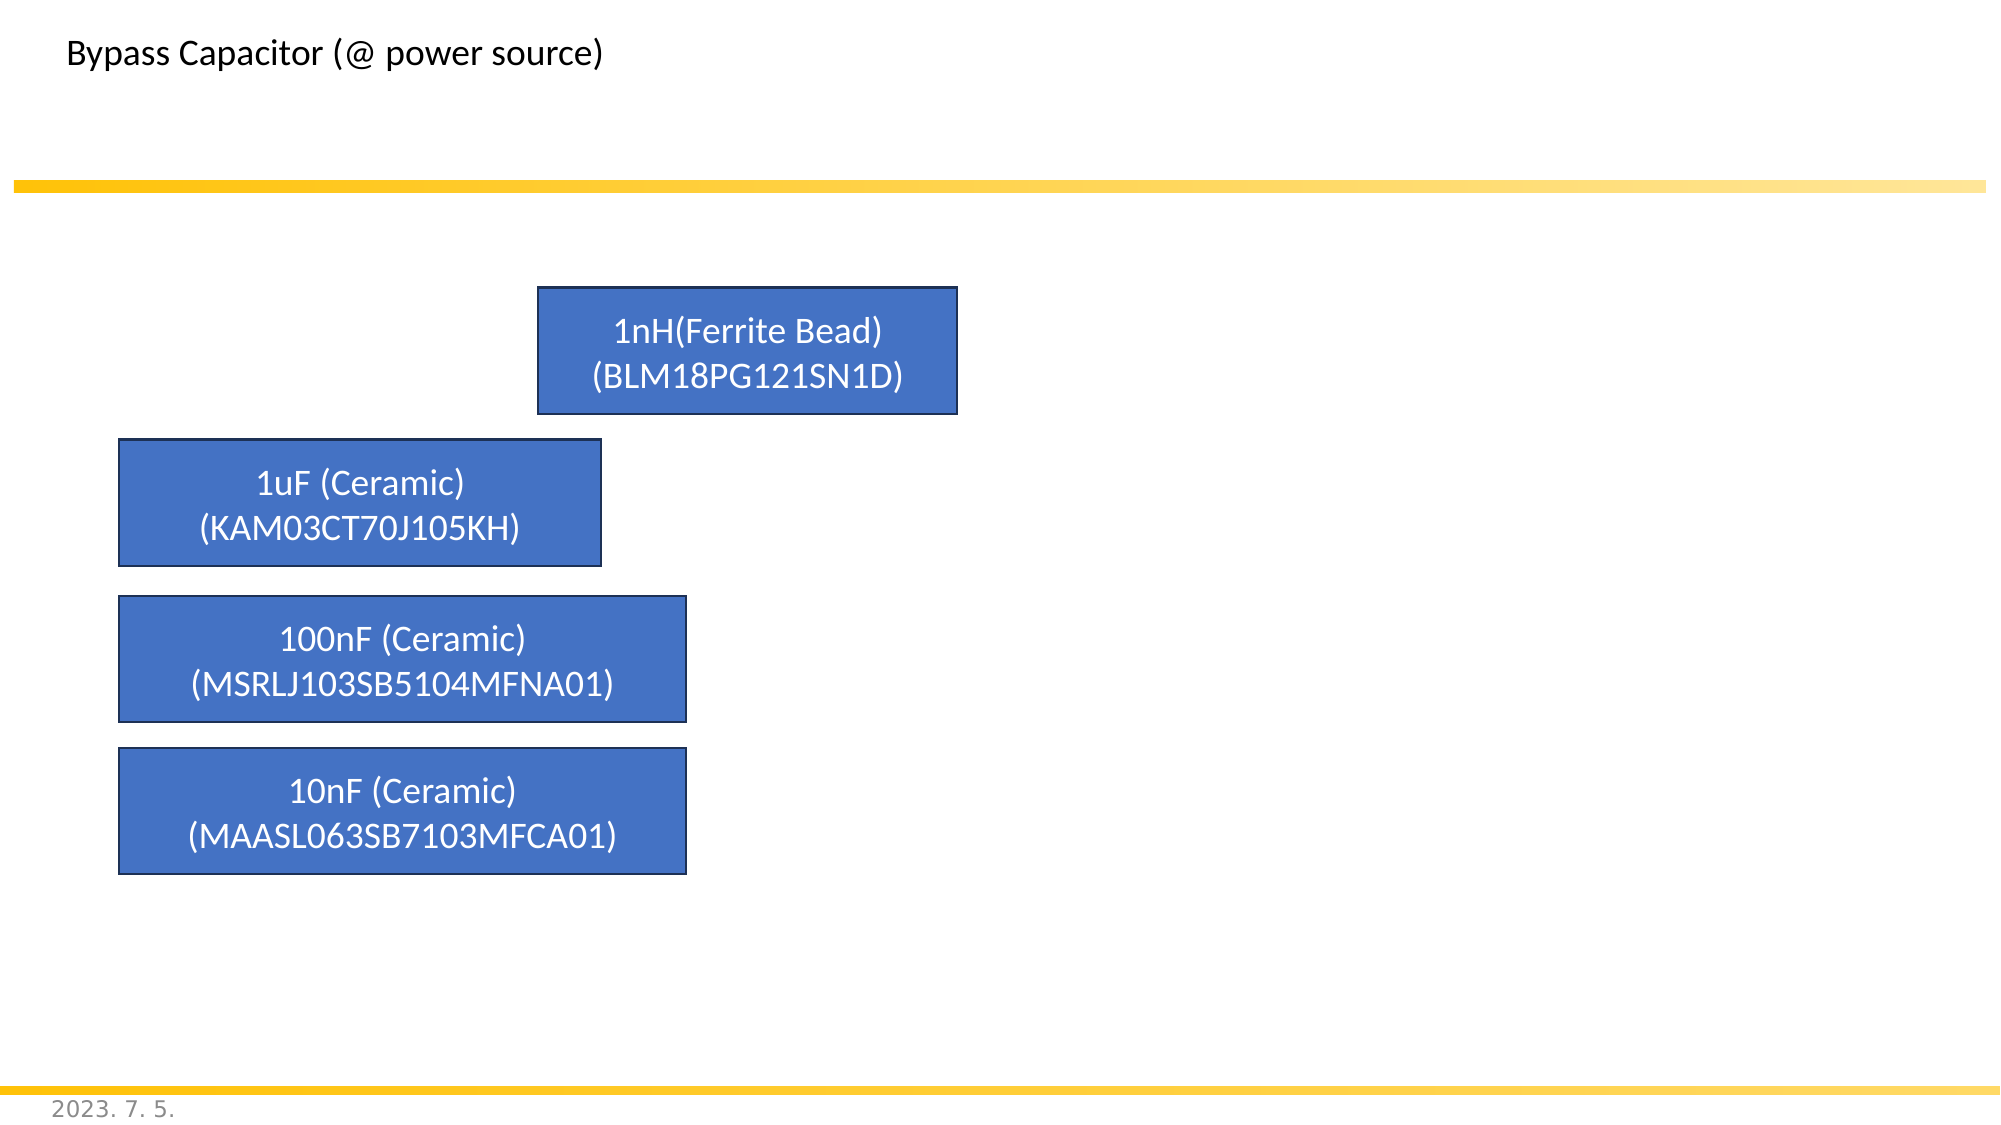

Bypass Capacitor (@ power source)
1nH(Ferrite Bead)
(BLM18PG121SN1D)
1uF (Ceramic)
(KAM03CT70J105KH)
100nF (Ceramic)
(MSRLJ103SB5104MFNA01)
10nF (Ceramic)
(MAASL063SB7103MFCA01)
2023. 7. 5.